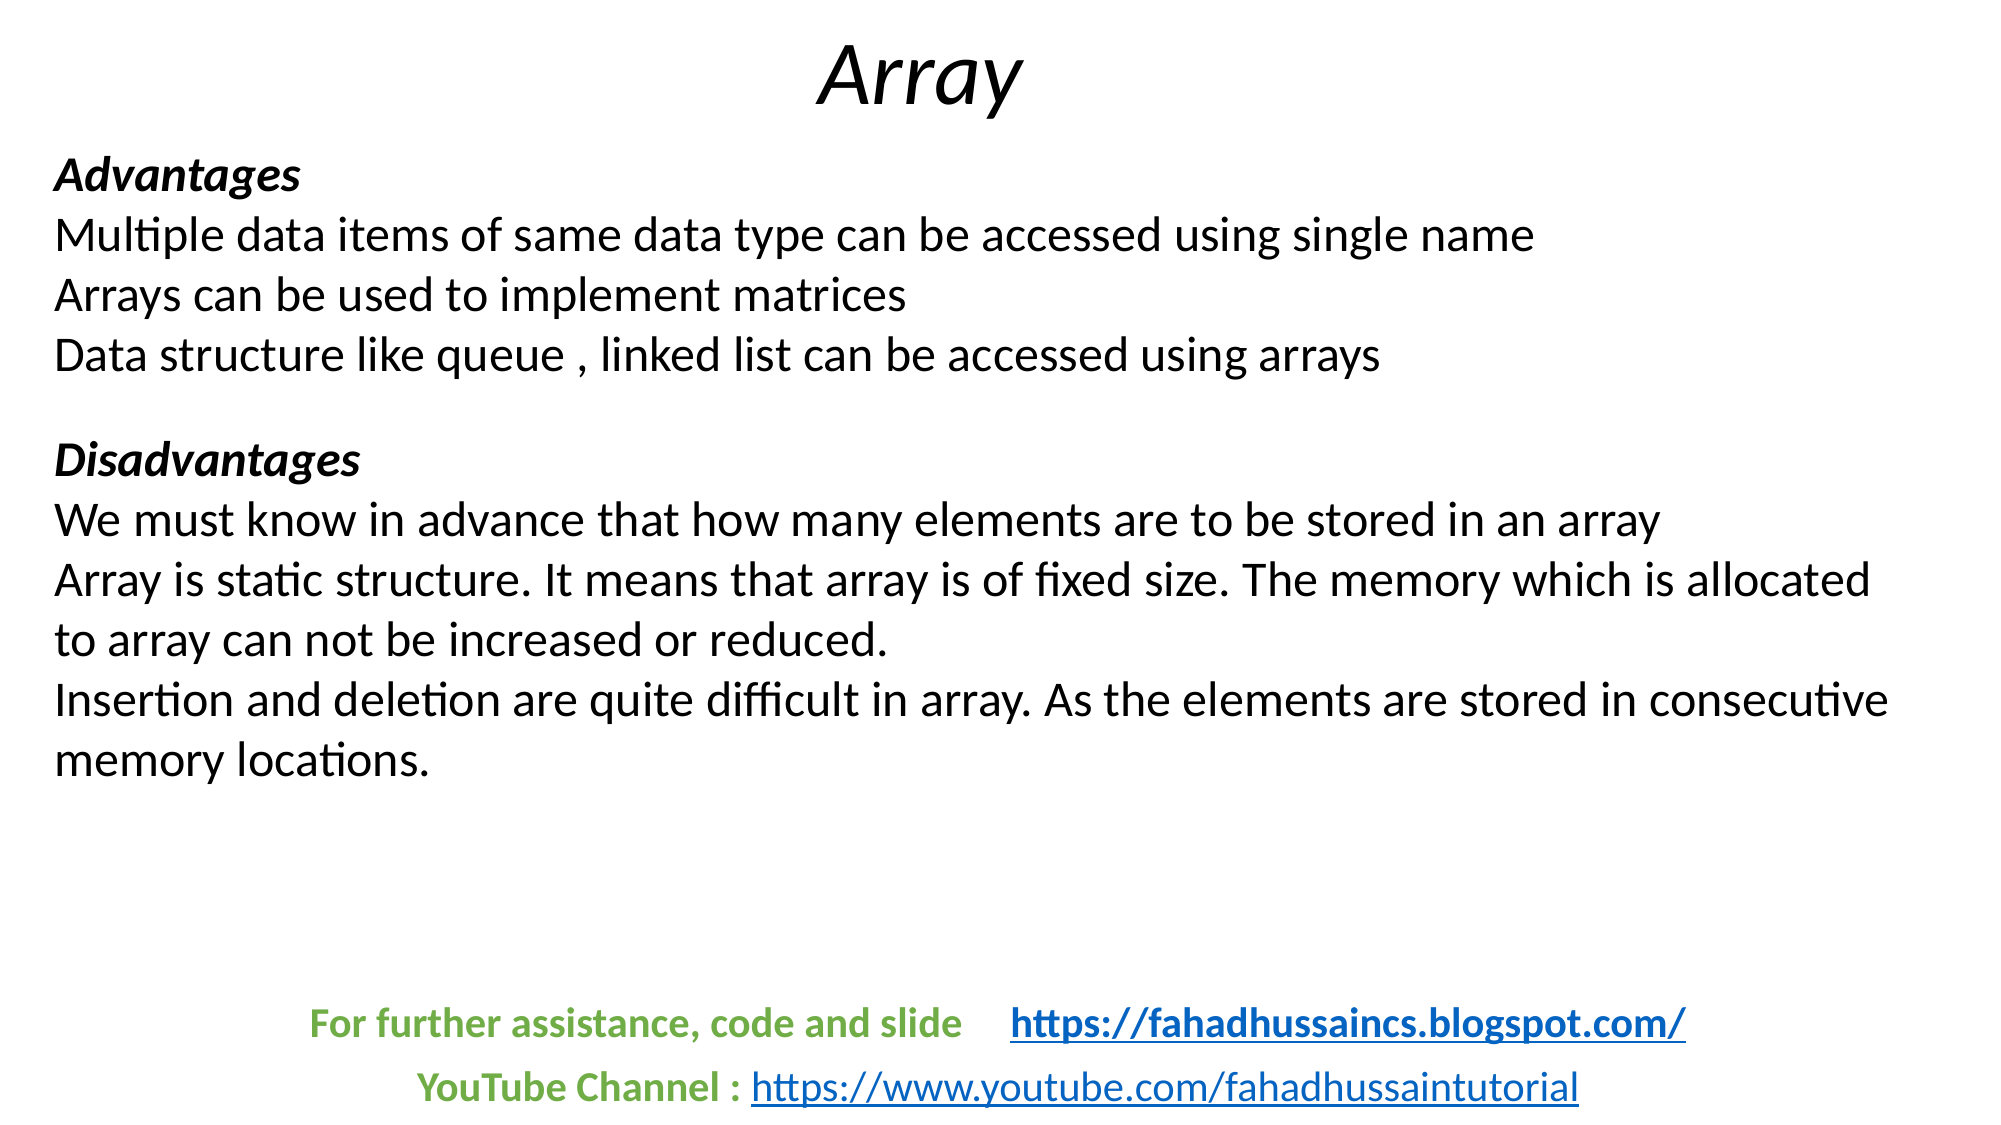

# Array
Advantages
Multiple data items of same data type can be accessed using single name
Arrays can be used to implement matrices
Data structure like queue , linked list can be accessed using arrays

Disadvantages
We must know in advance that how many elements are to be stored in an array
Array is static structure. It means that array is of fixed size. The memory which is allocated to array can not be increased or reduced.
Insertion and deletion are quite difficult in array. As the elements are stored in consecutive memory locations.

For further assistance, code and slide     https://fahadhussaincs.blogspot.com/
YouTube Channel : https://www.youtube.com/fahadhussaintutorial